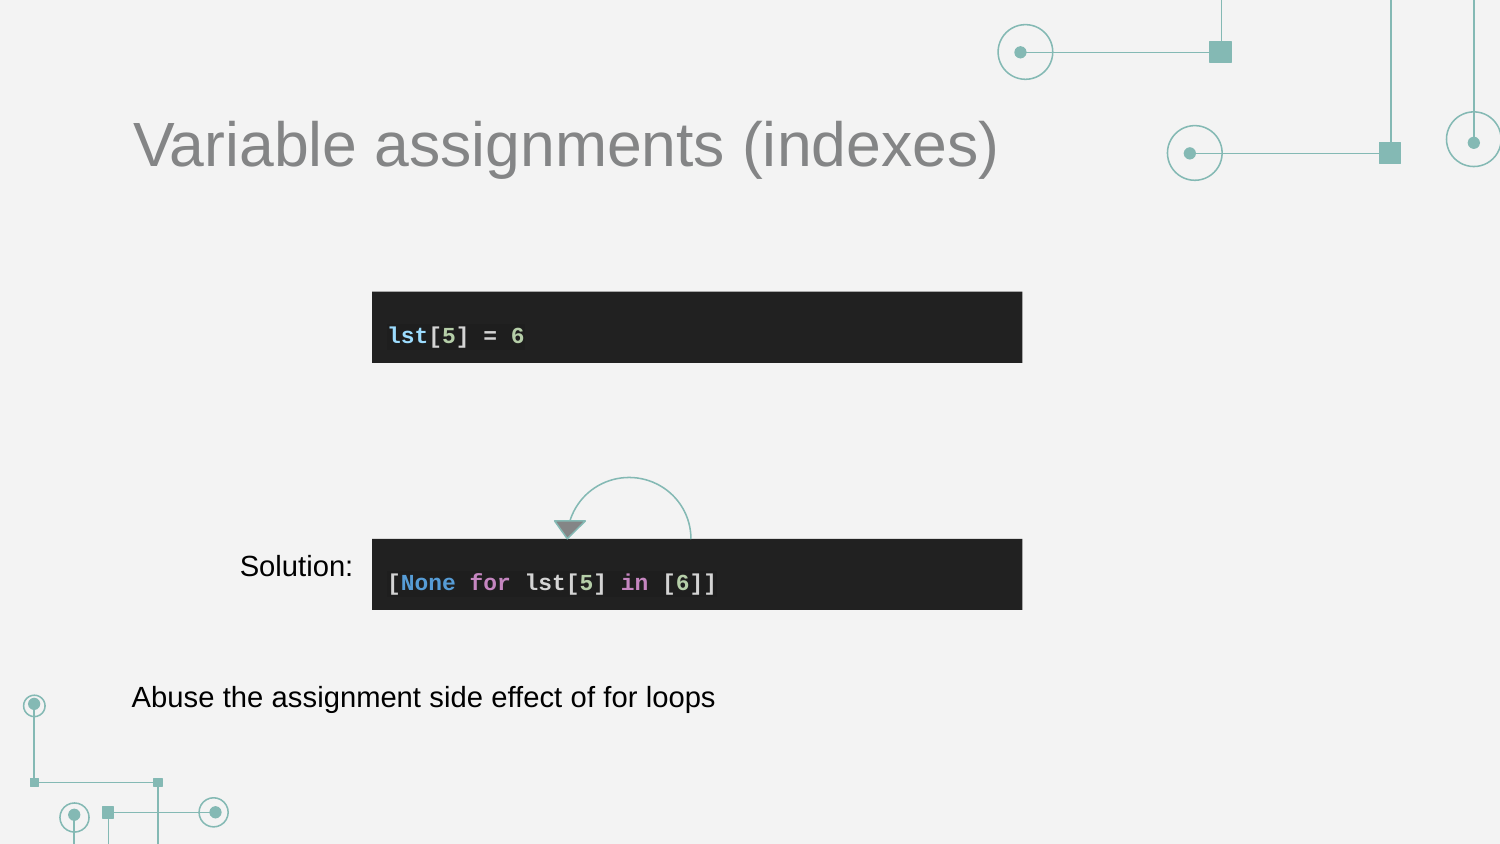

# Variable assignments (indexes)
lst[5] = 6

Solution:
[None for lst[5] in [6]]
Abuse the assignment side effect of for loops